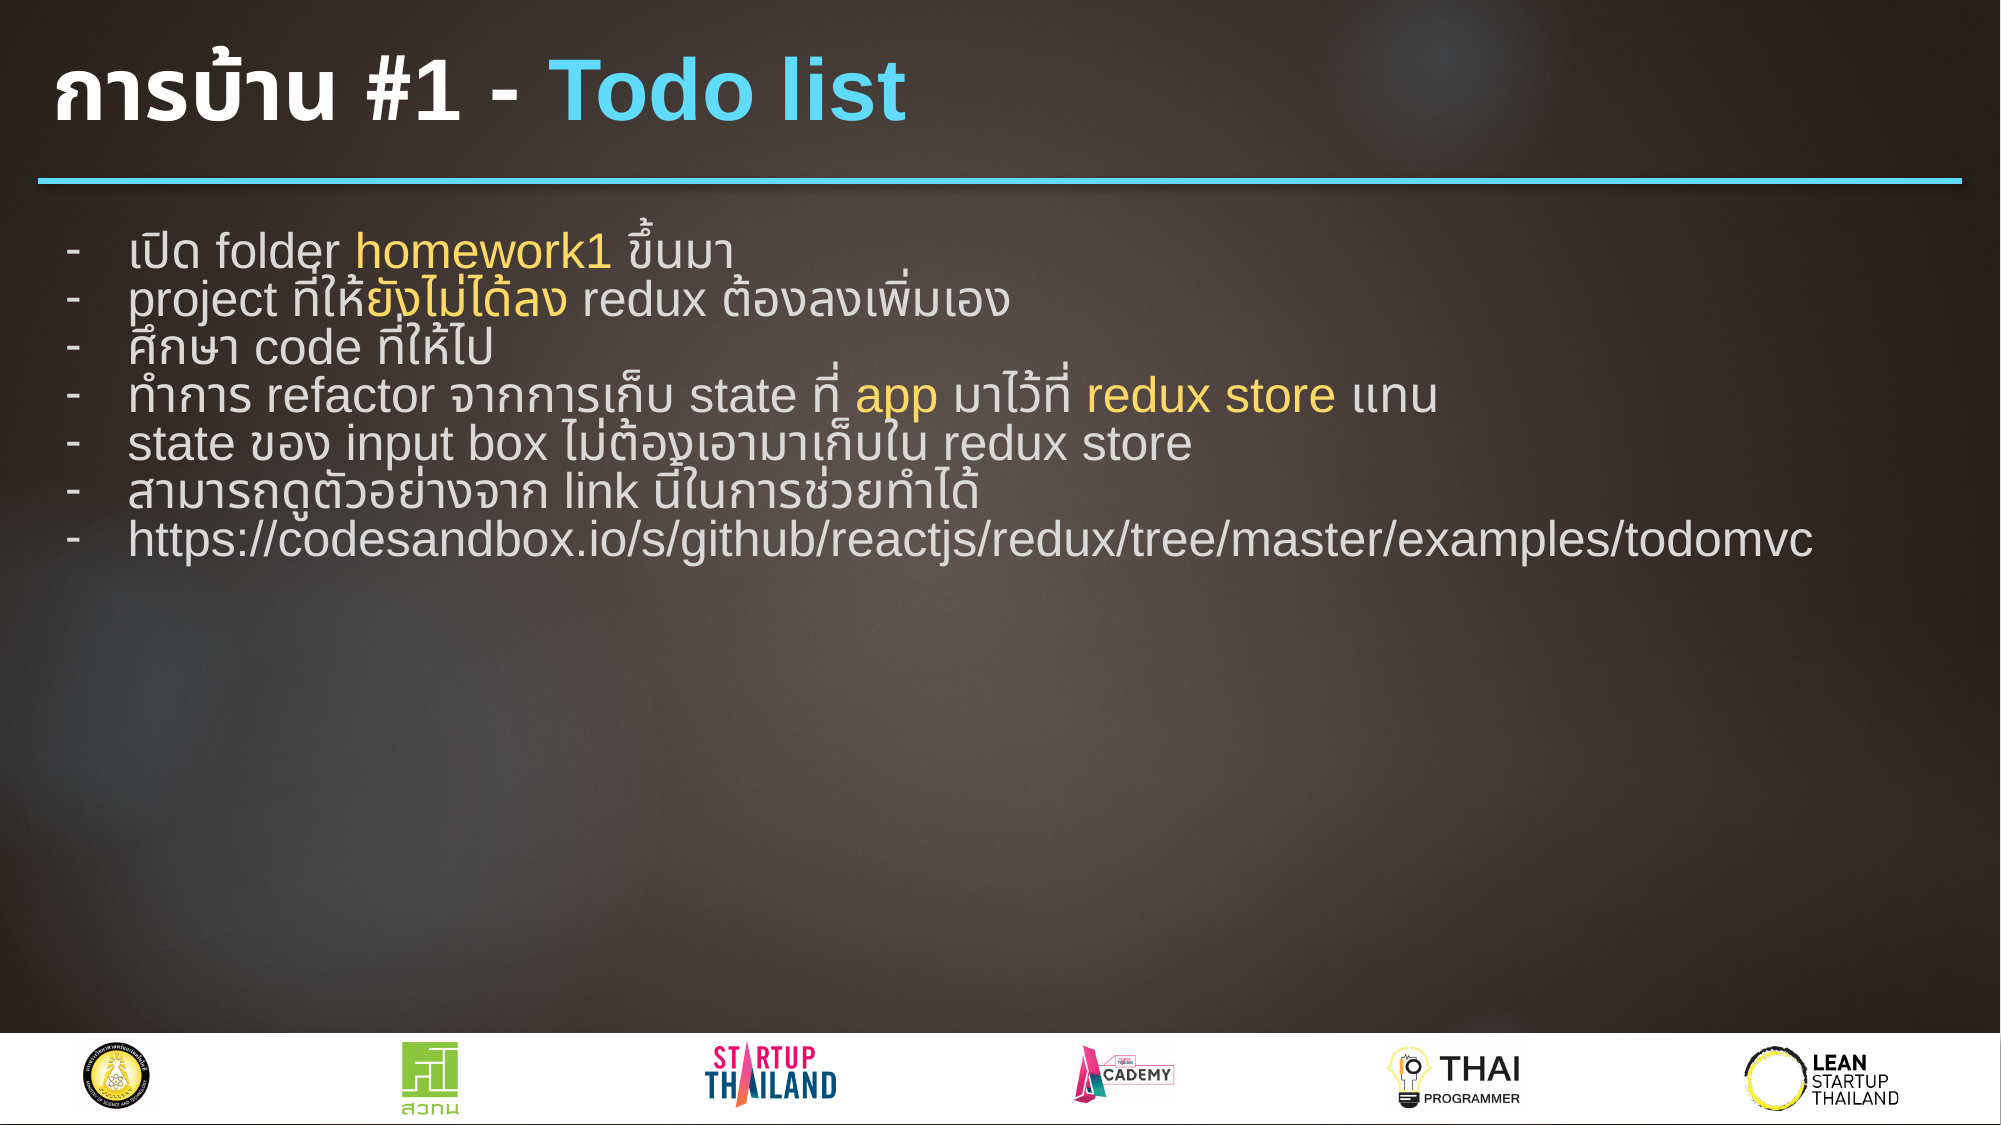

# การบ้าน #1 - Todo list
เปิด folder homework1 ขึ้นมา
project ที่ให้ยังไม่ได้ลง redux ต้องลงเพิ่มเอง
ศึกษา code ที่ให้ไป
ทำการ refactor จากการเก็บ state ที่ app มาไว้ที่ redux store แทน
state ของ input box ไม่ต้องเอามาเก็บใน redux store
สามารถดูตัวอย่างจาก link นี้ในการช่วยทำได้
https://codesandbox.io/s/github/reactjs/redux/tree/master/examples/todomvc